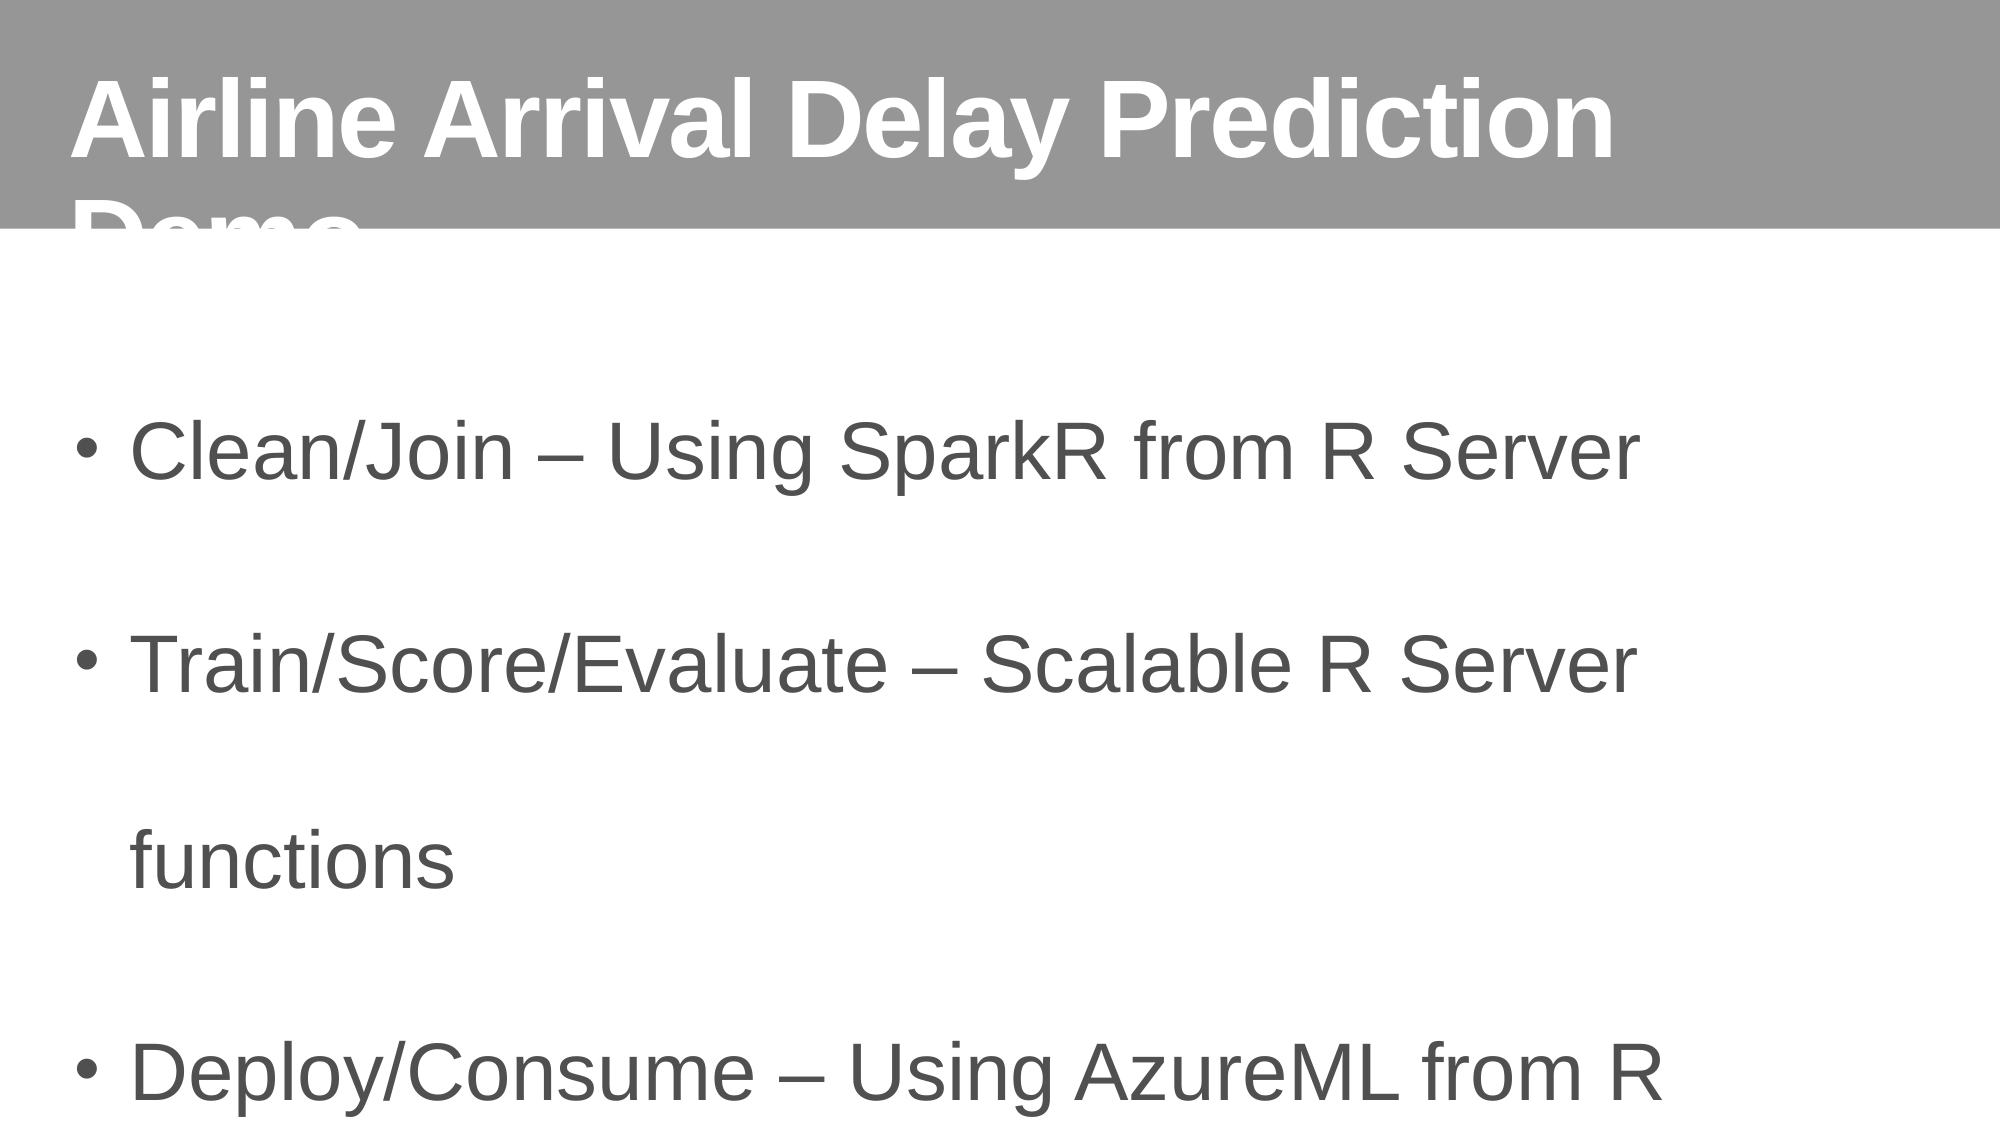

# Airline Arrival Delay Prediction Demo
Clean/Join – Using SparkR from R Server
Train/Score/Evaluate – Scalable R Server functions
Deploy/Consume – Using AzureML from R Server